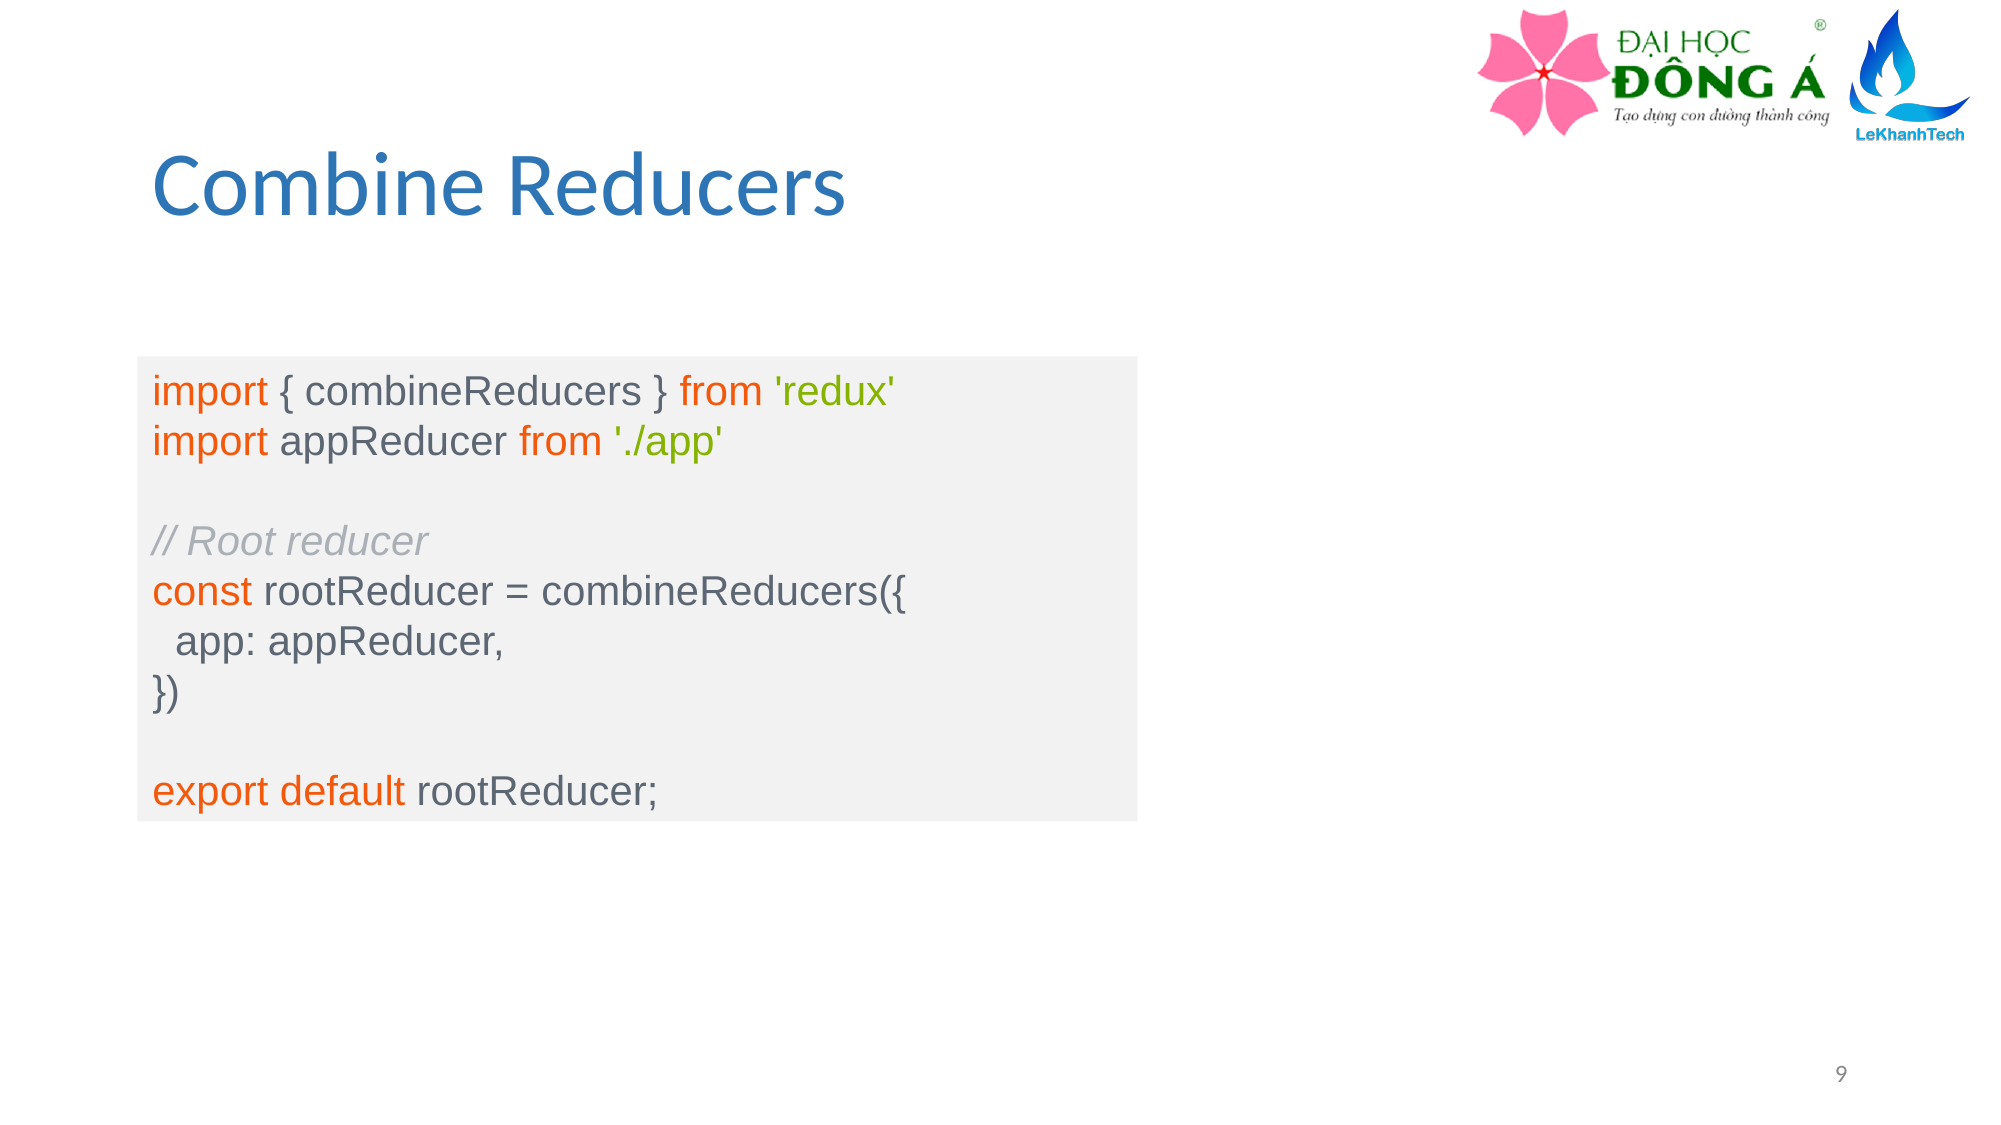

# Combine Reducers
import { combineReducers } from 'redux'
import appReducer from './app'
// Root reducer
const rootReducer = combineReducers({
  app: appReducer,
})
export default rootReducer;
9